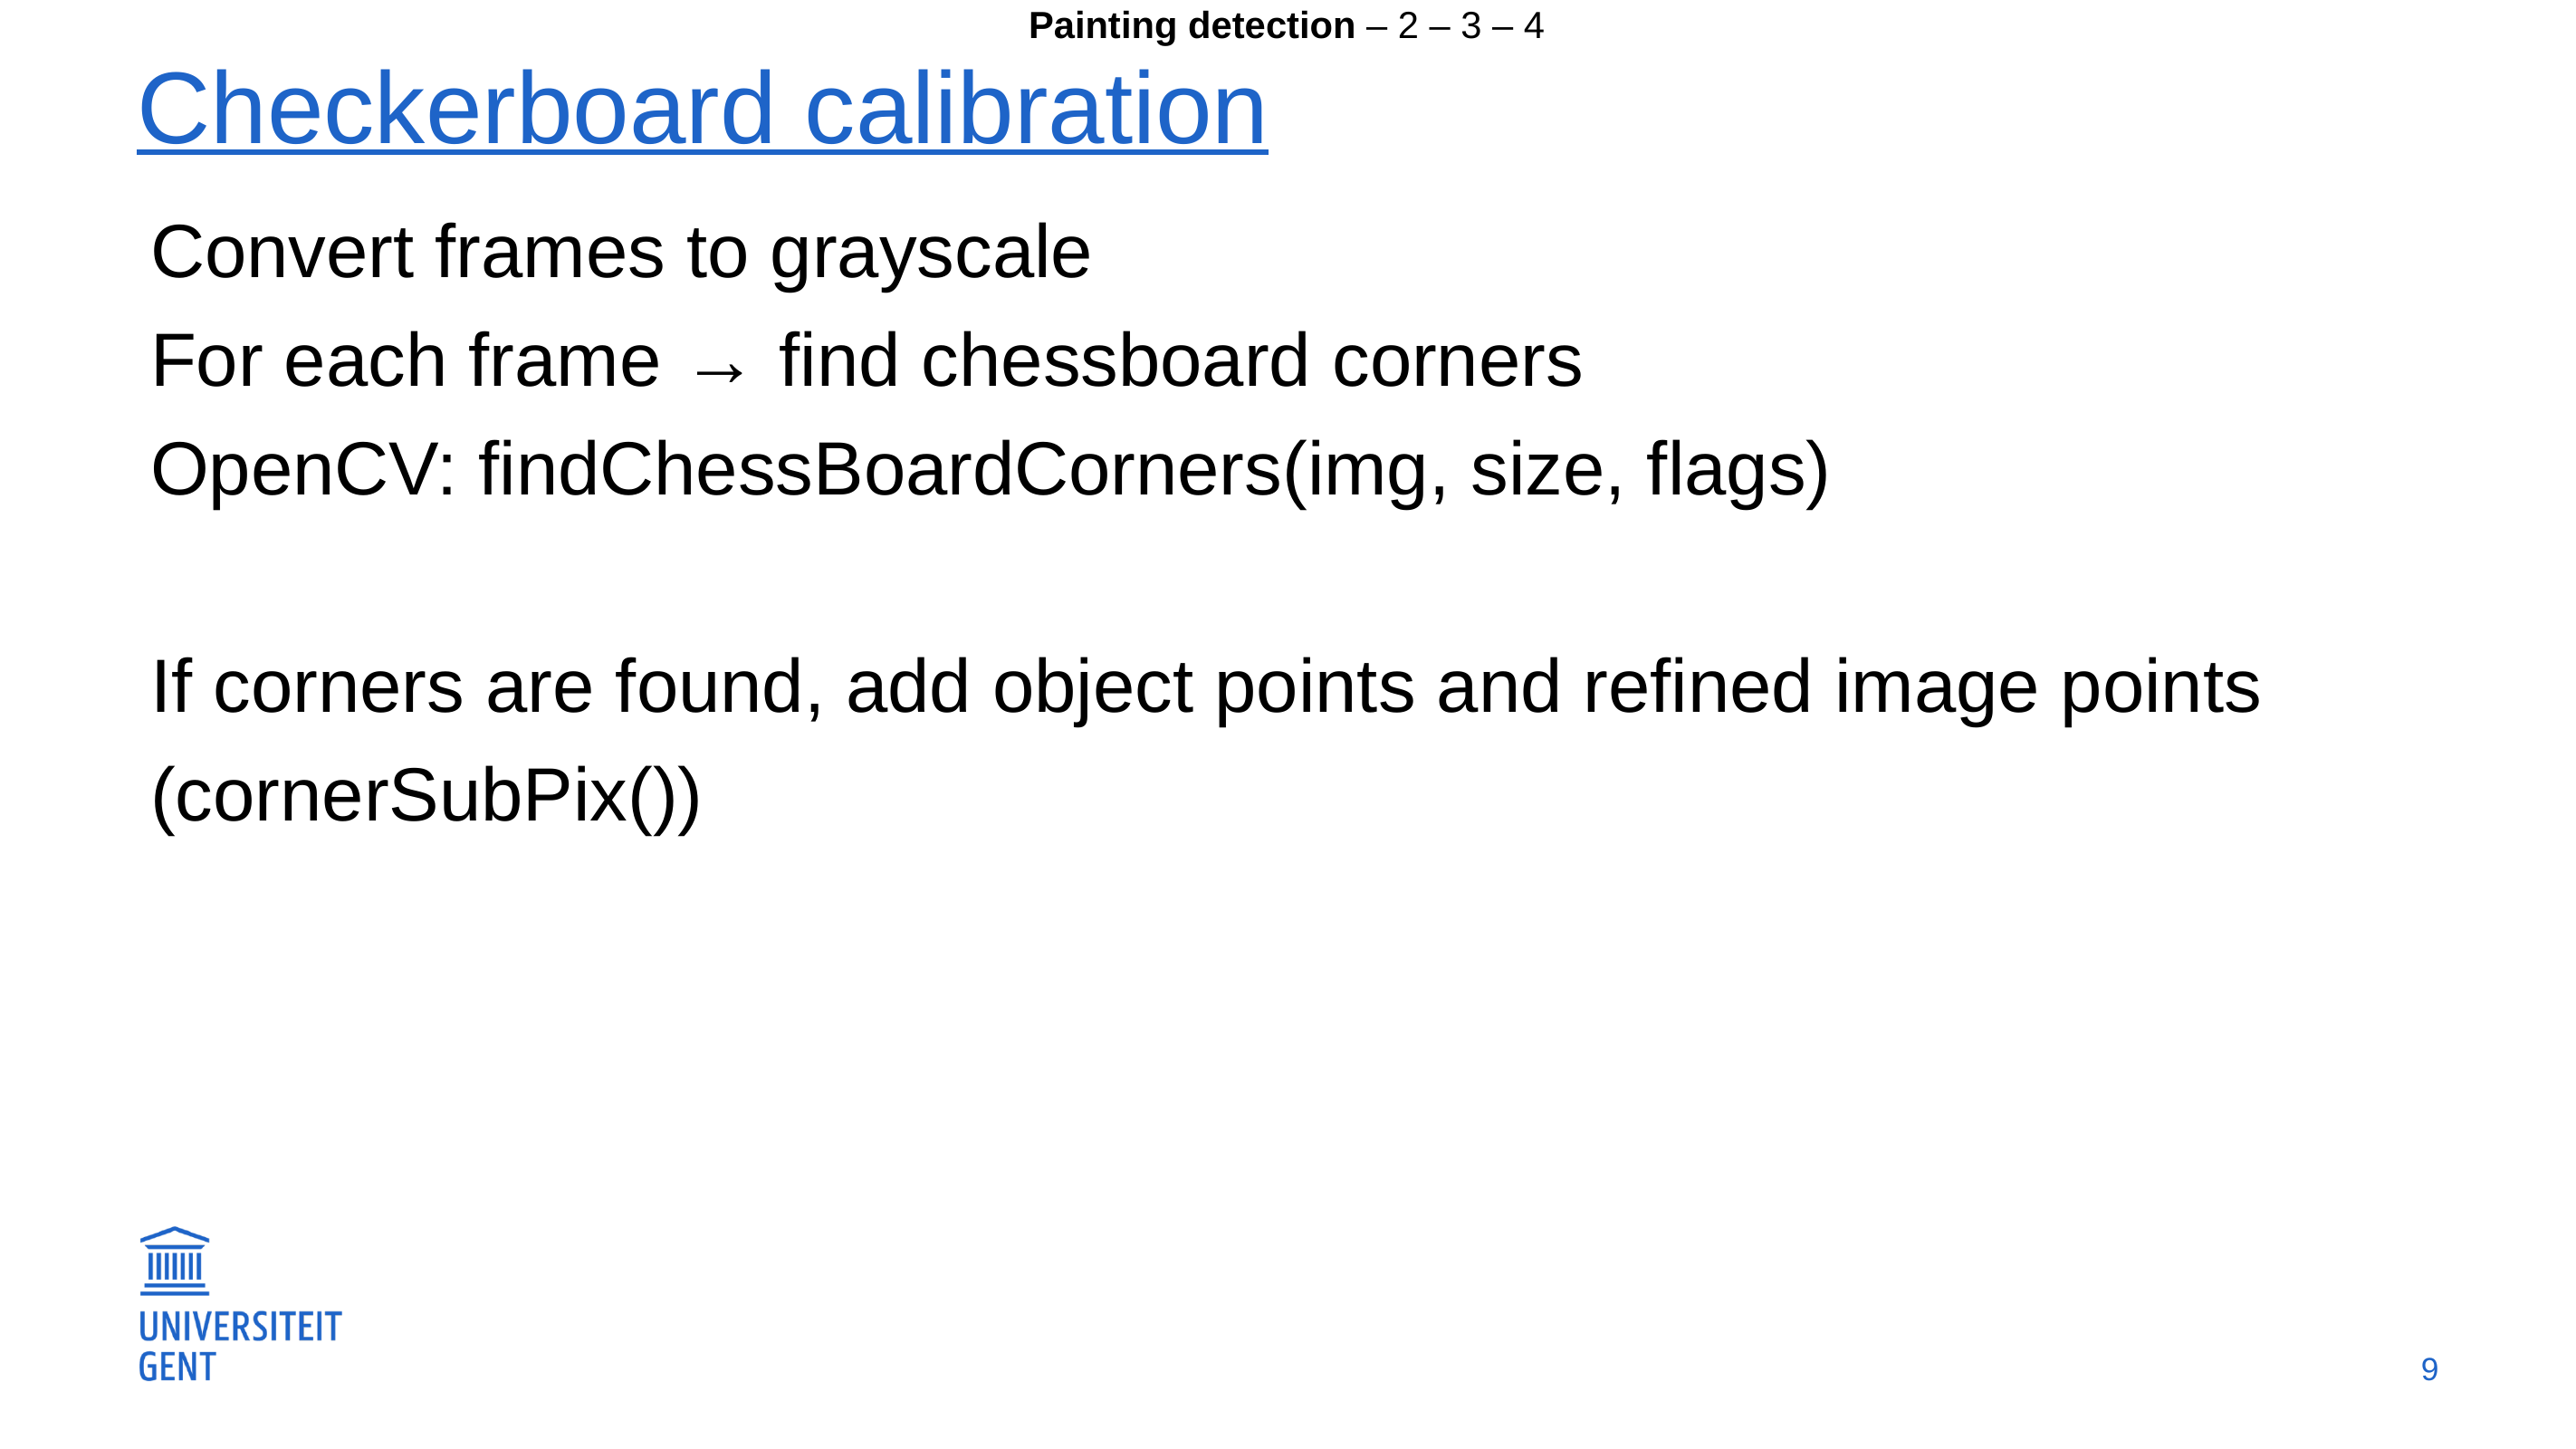

Painting detection – 2 – 3 – 4
# Checkerboard calibration
Convert frames to grayscale
For each frame → find chessboard corners
OpenCV: findChessBoardCorners(img, size, flags)

If corners are found, add object points and refined image points (cornerSubPix())

9